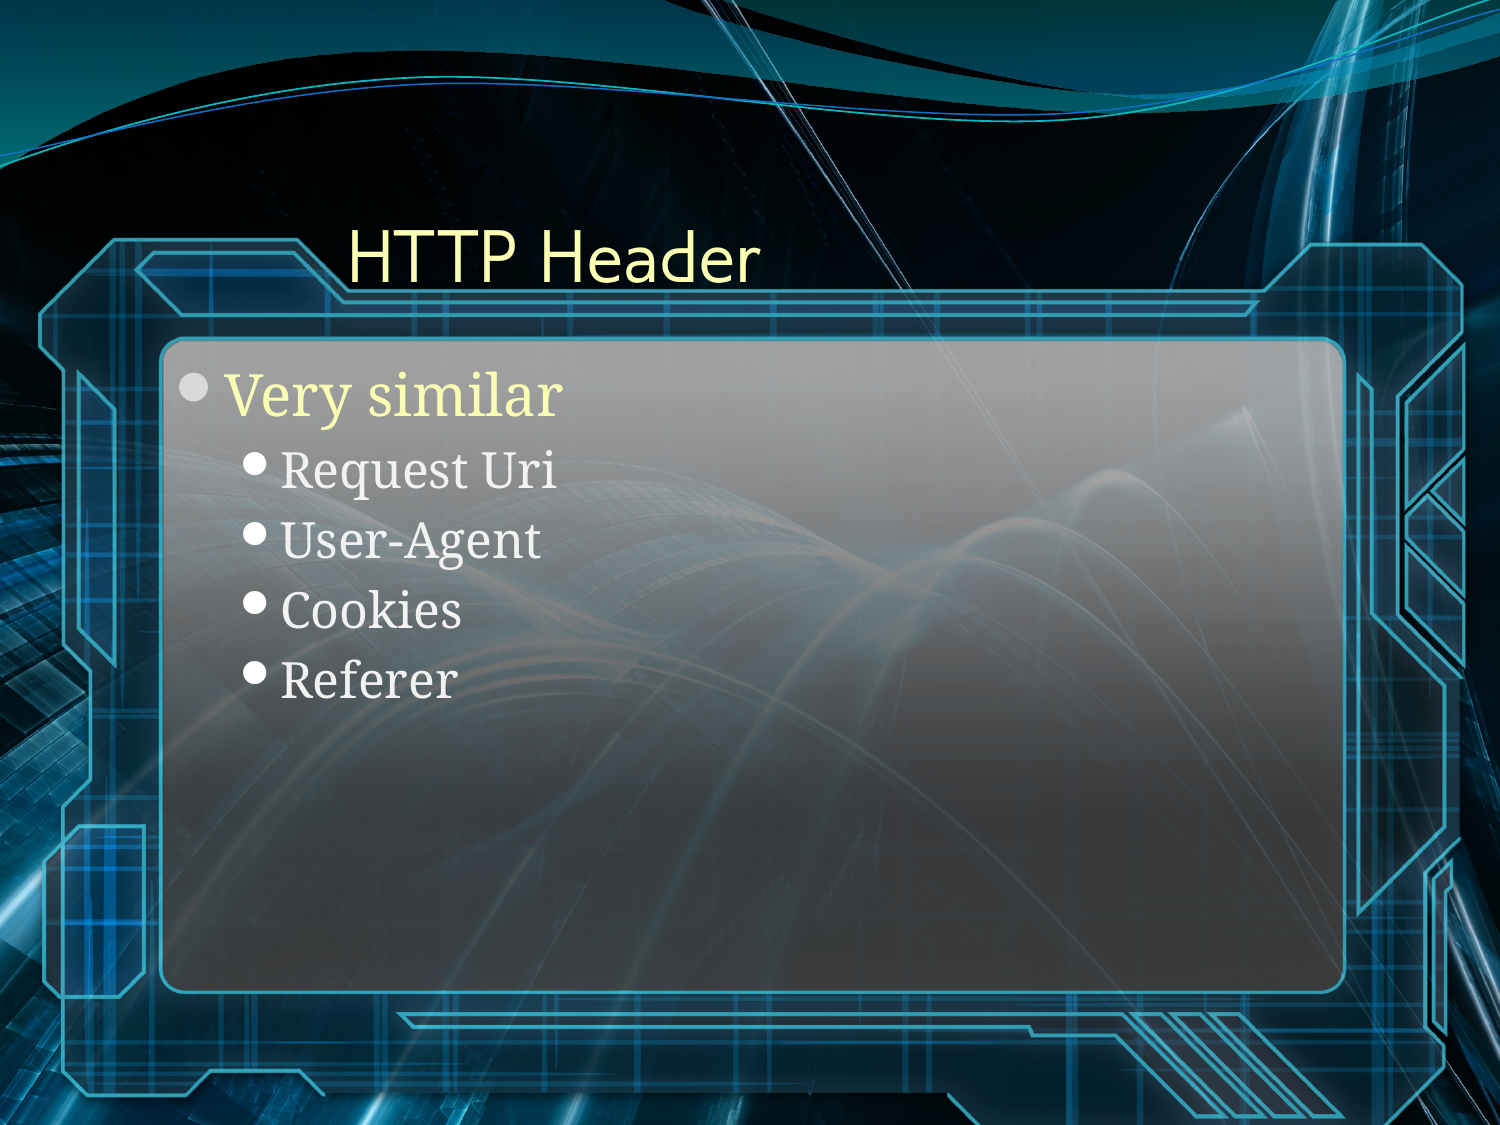

# HTTP Header
Very similar
Request Uri
User-Agent
Cookies
Referer